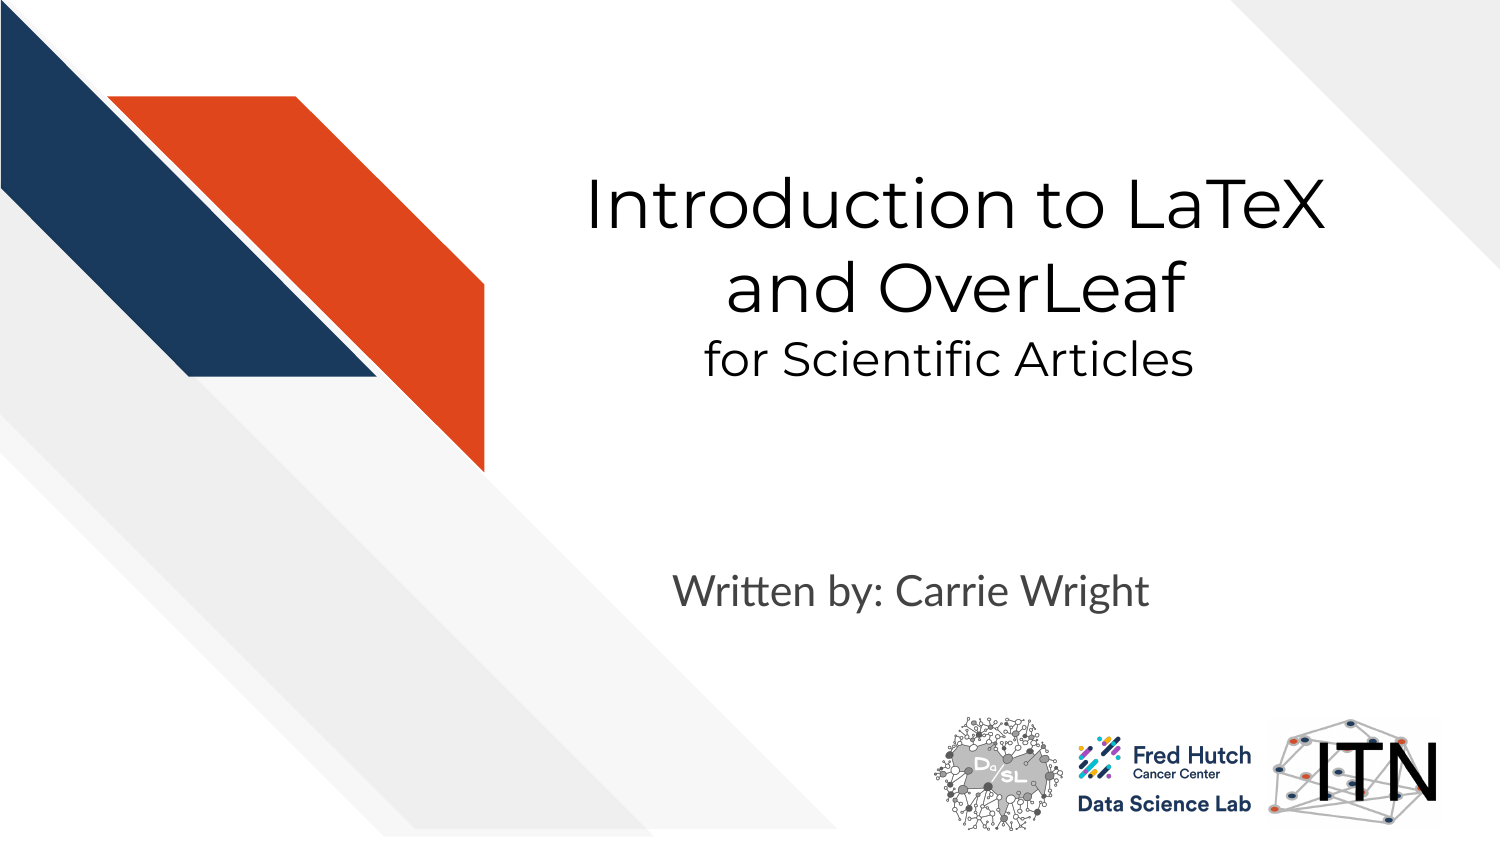

# Introduction to LaTeX and OverLeaf
for Scientific Articles
Written by: Carrie Wright